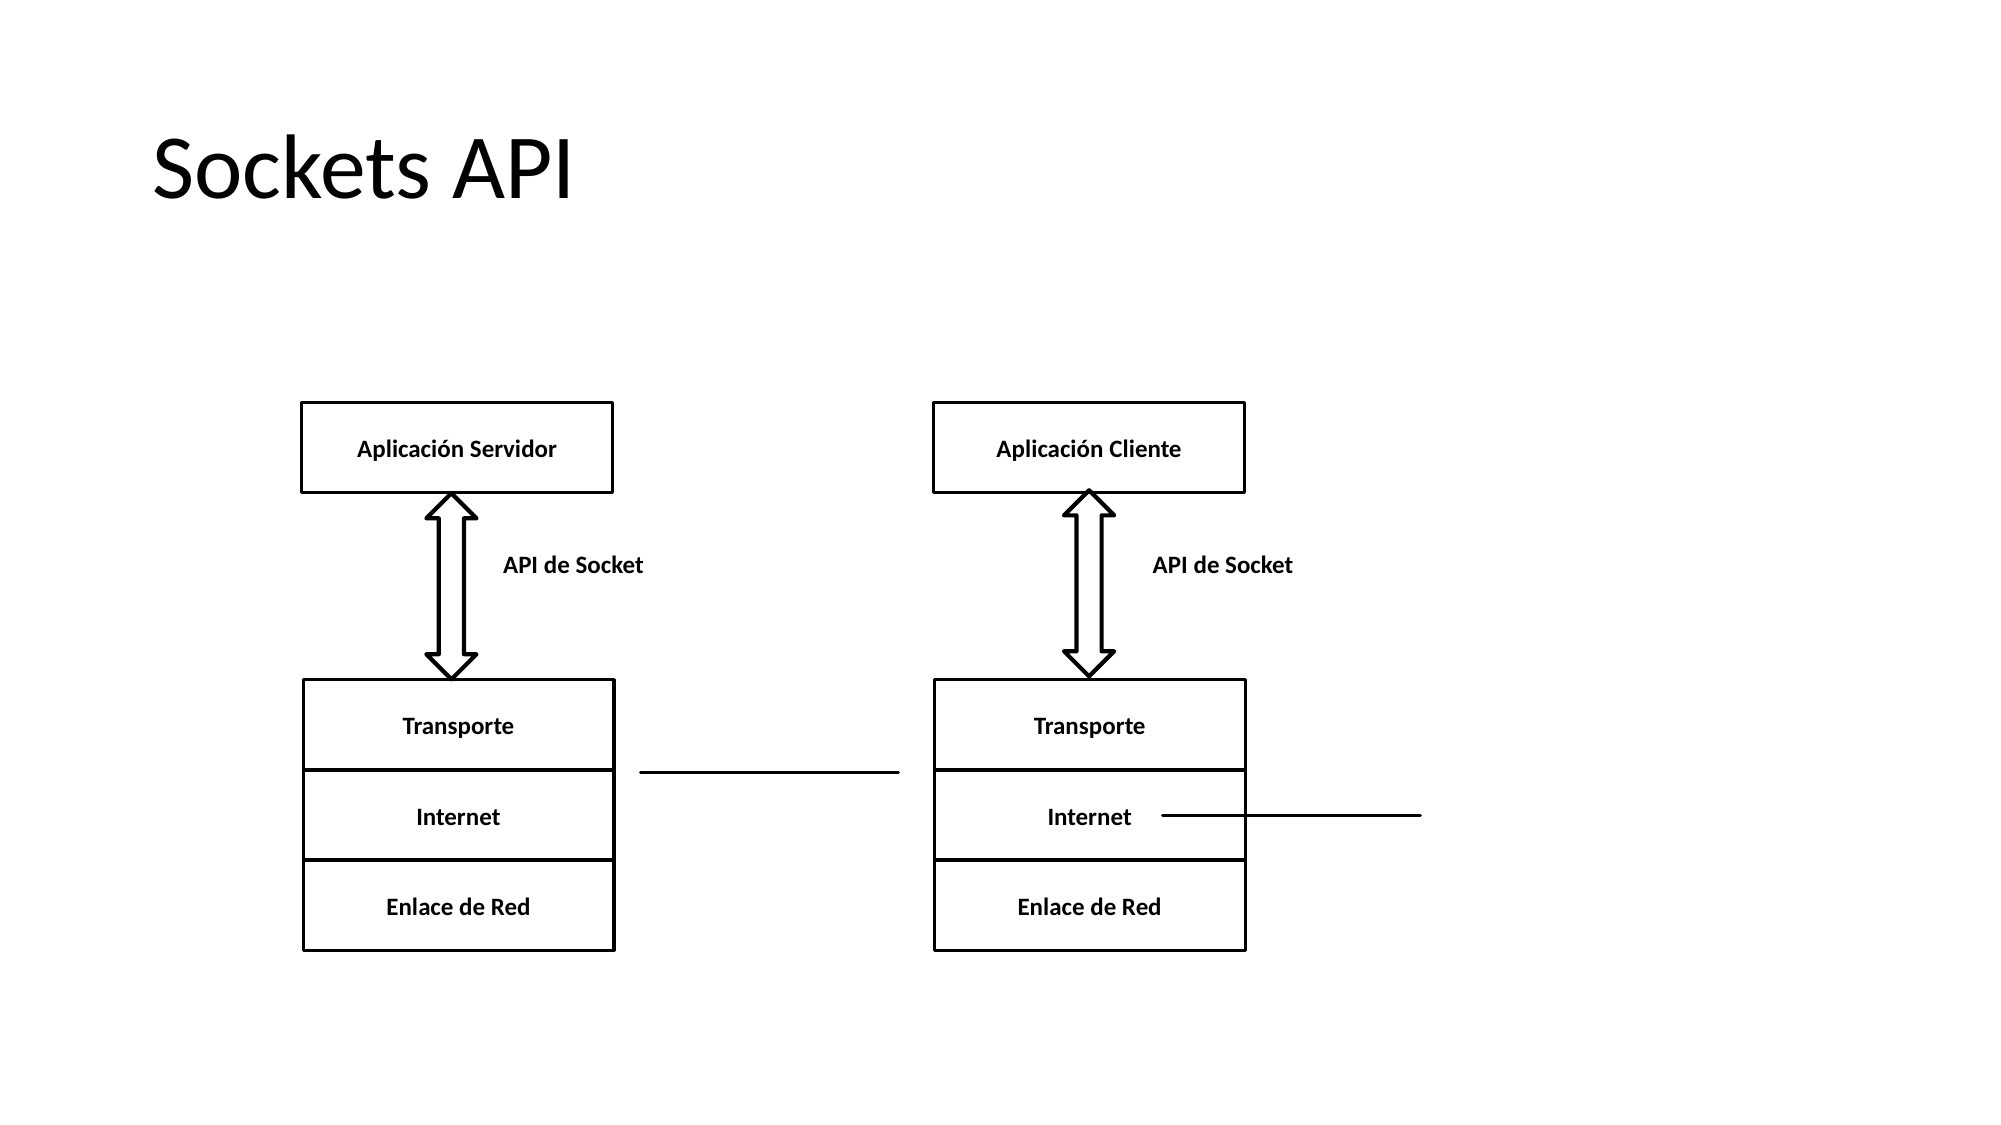

Sockets API
Aplicación Servidor
Aplicación Cliente

API de Socket
API de Socket
Transporte
Transporte
Internet
Internet

Enlace de Red
Enlace de Red